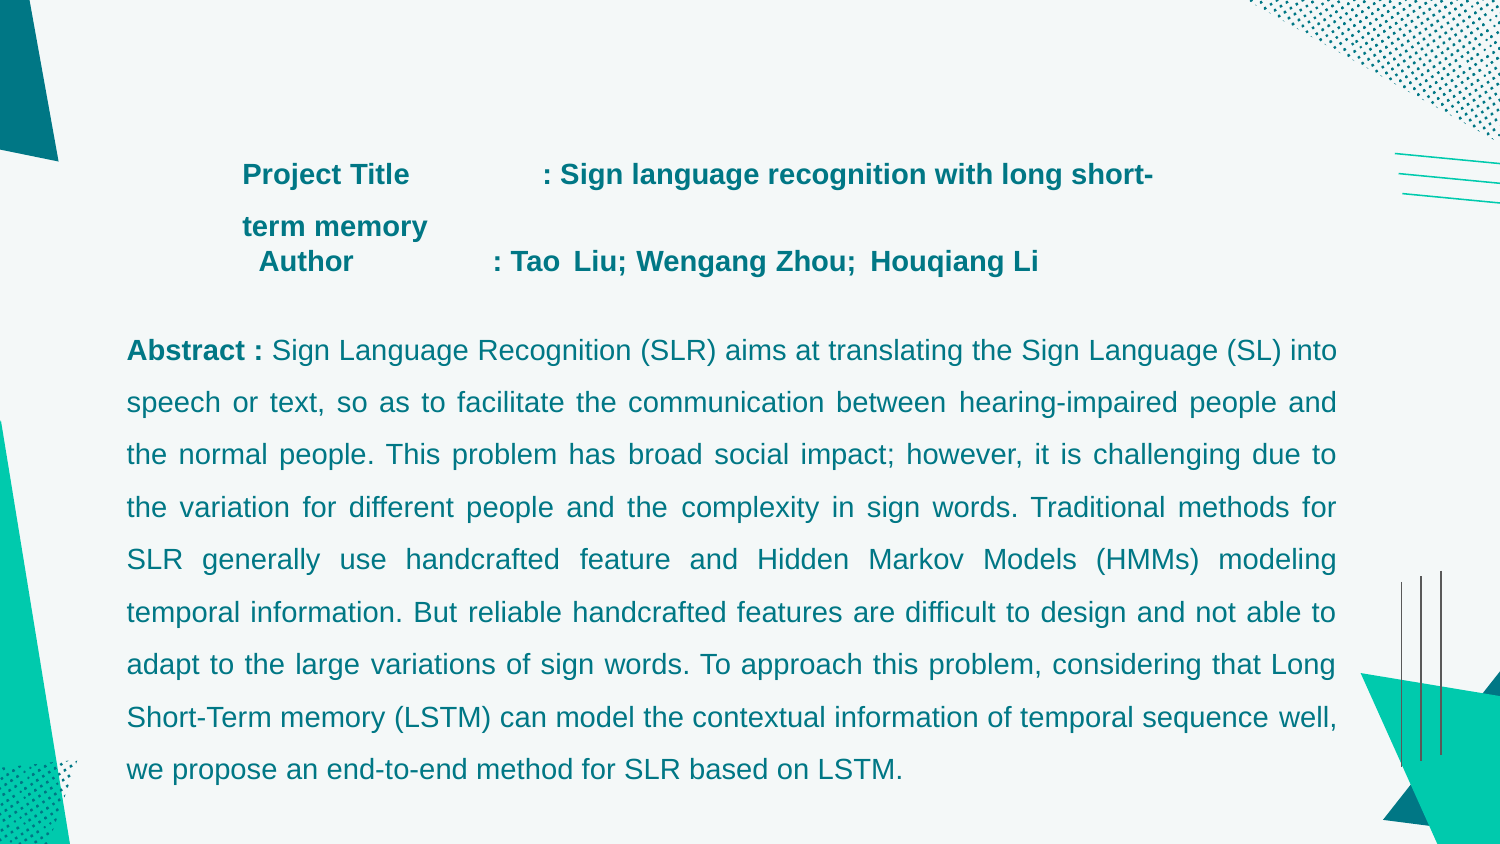

Project Title	: Sign language recognition with long short-term memory
        Author	: Tao Liu; Wengang Zhou; Houqiang Li

Abstract : Sign Language Recognition (SLR) aims at translating the Sign Language (SL) into speech or text, so as to facilitate the communication between hearing-impaired people and the normal people. This problem has broad social impact; however, it is challenging due to the variation for different people and the complexity in sign words. Traditional methods for SLR generally use handcrafted feature and Hidden Markov Models (HMMs) modeling temporal information. But reliable handcrafted features are difficult to design and not able to adapt to the large variations of sign words. To approach this problem, considering that Long Short-Term memory (LSTM) can model the contextual information of temporal sequence well, we propose an end-to-end method for SLR based on LSTM.